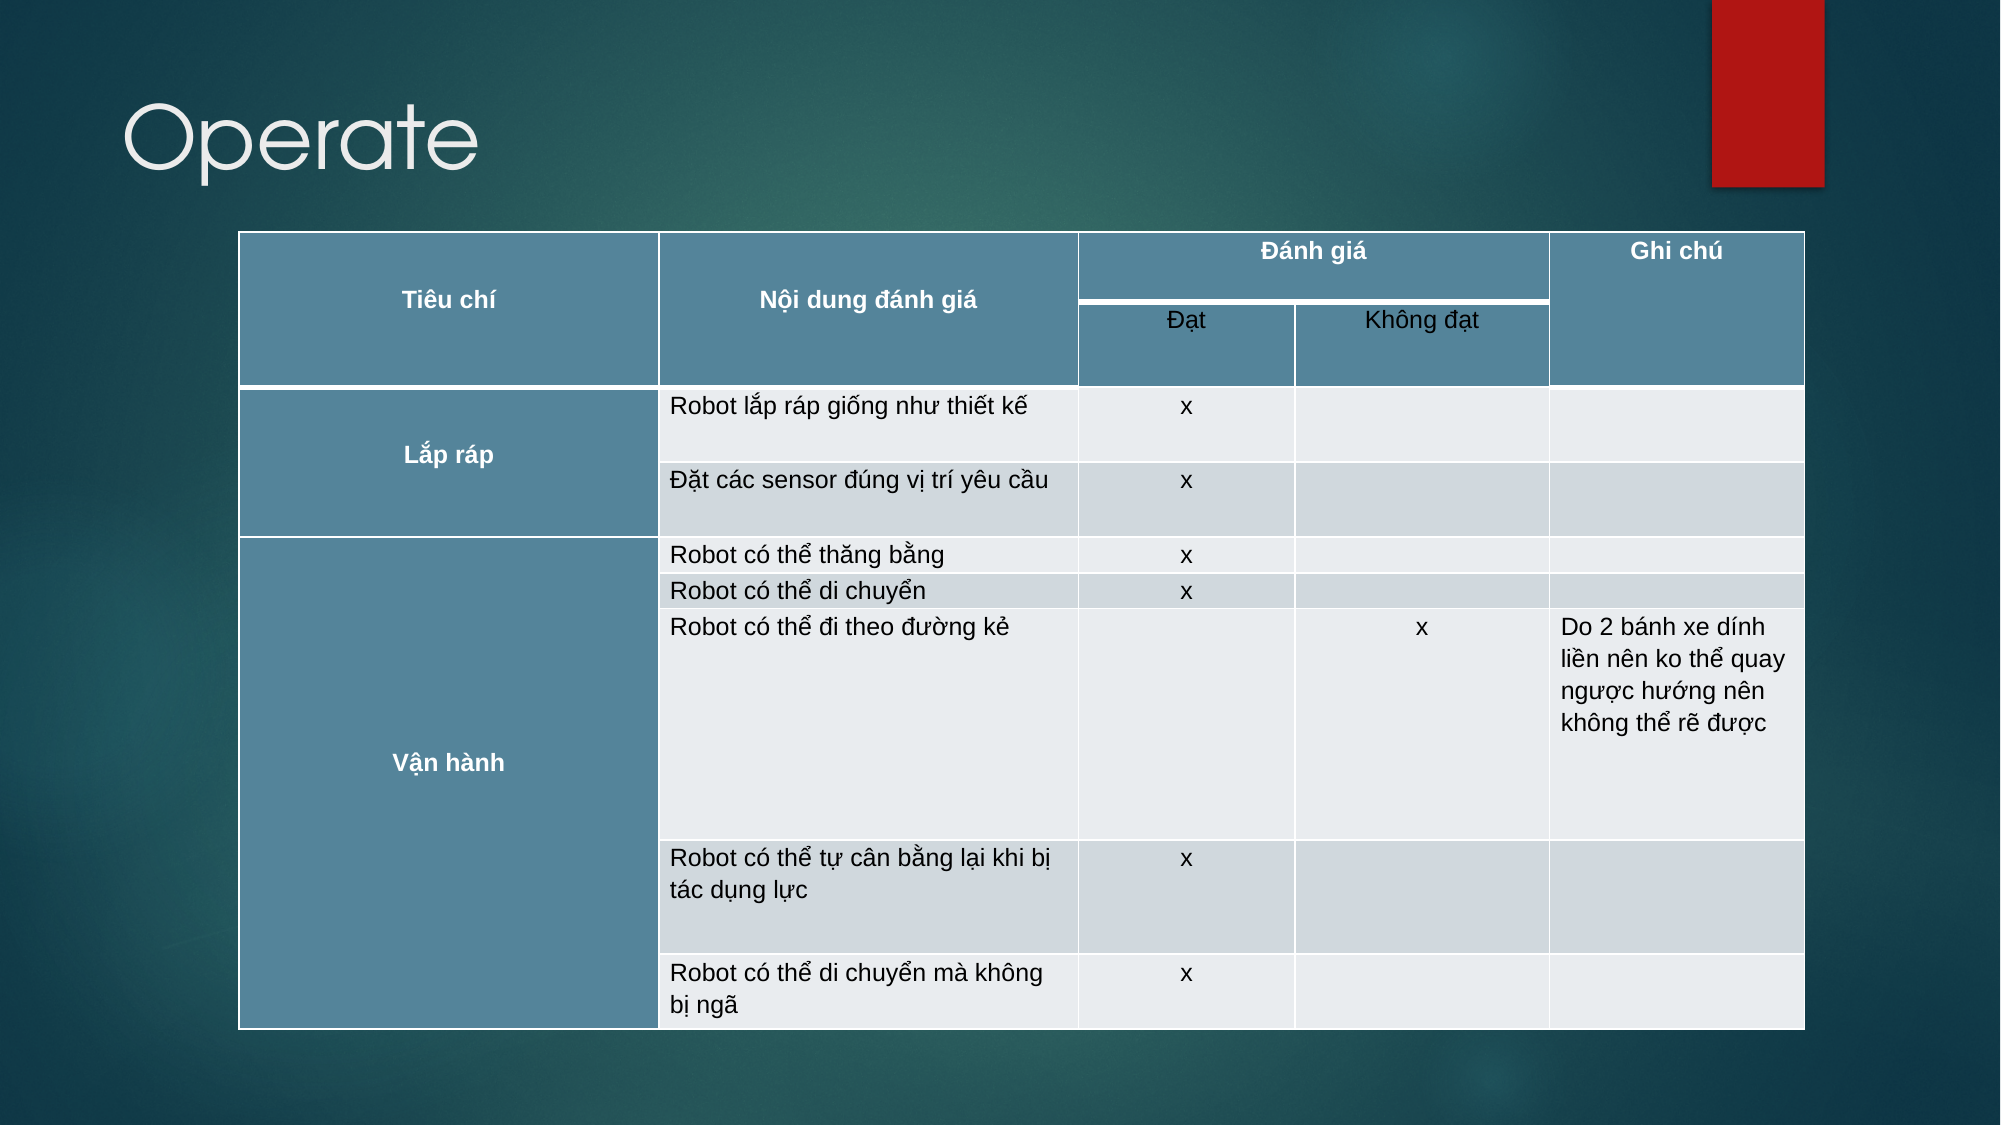

# Operate
| Tiêu chí | Nội dung đánh giá | Đánh giá |  | Ghi chú |
| --- | --- | --- | --- | --- |
|  |  | Đạt | Không đạt |  |
| Lắp ráp | Robot lắp ráp giống như thiết kế | x |  |  |
|  | Đặt các sensor đúng vị trí yêu cầu | x |  |  |
| Vận hành | Robot có thể thăng bằng | x |  |  |
|  | Robot có thể di chuyển | x |  |  |
|  | Robot có thể đi theo đường kẻ |  | x | Do 2 bánh xe dính liền nên ko thể quay ngược hướng nên không thể rẽ được |
|  | Robot có thể tự cân bằng lại khi bị tác dụng lực | x |  |  |
|  | Robot có thể di chuyển mà không bị ngã | x |  |  |